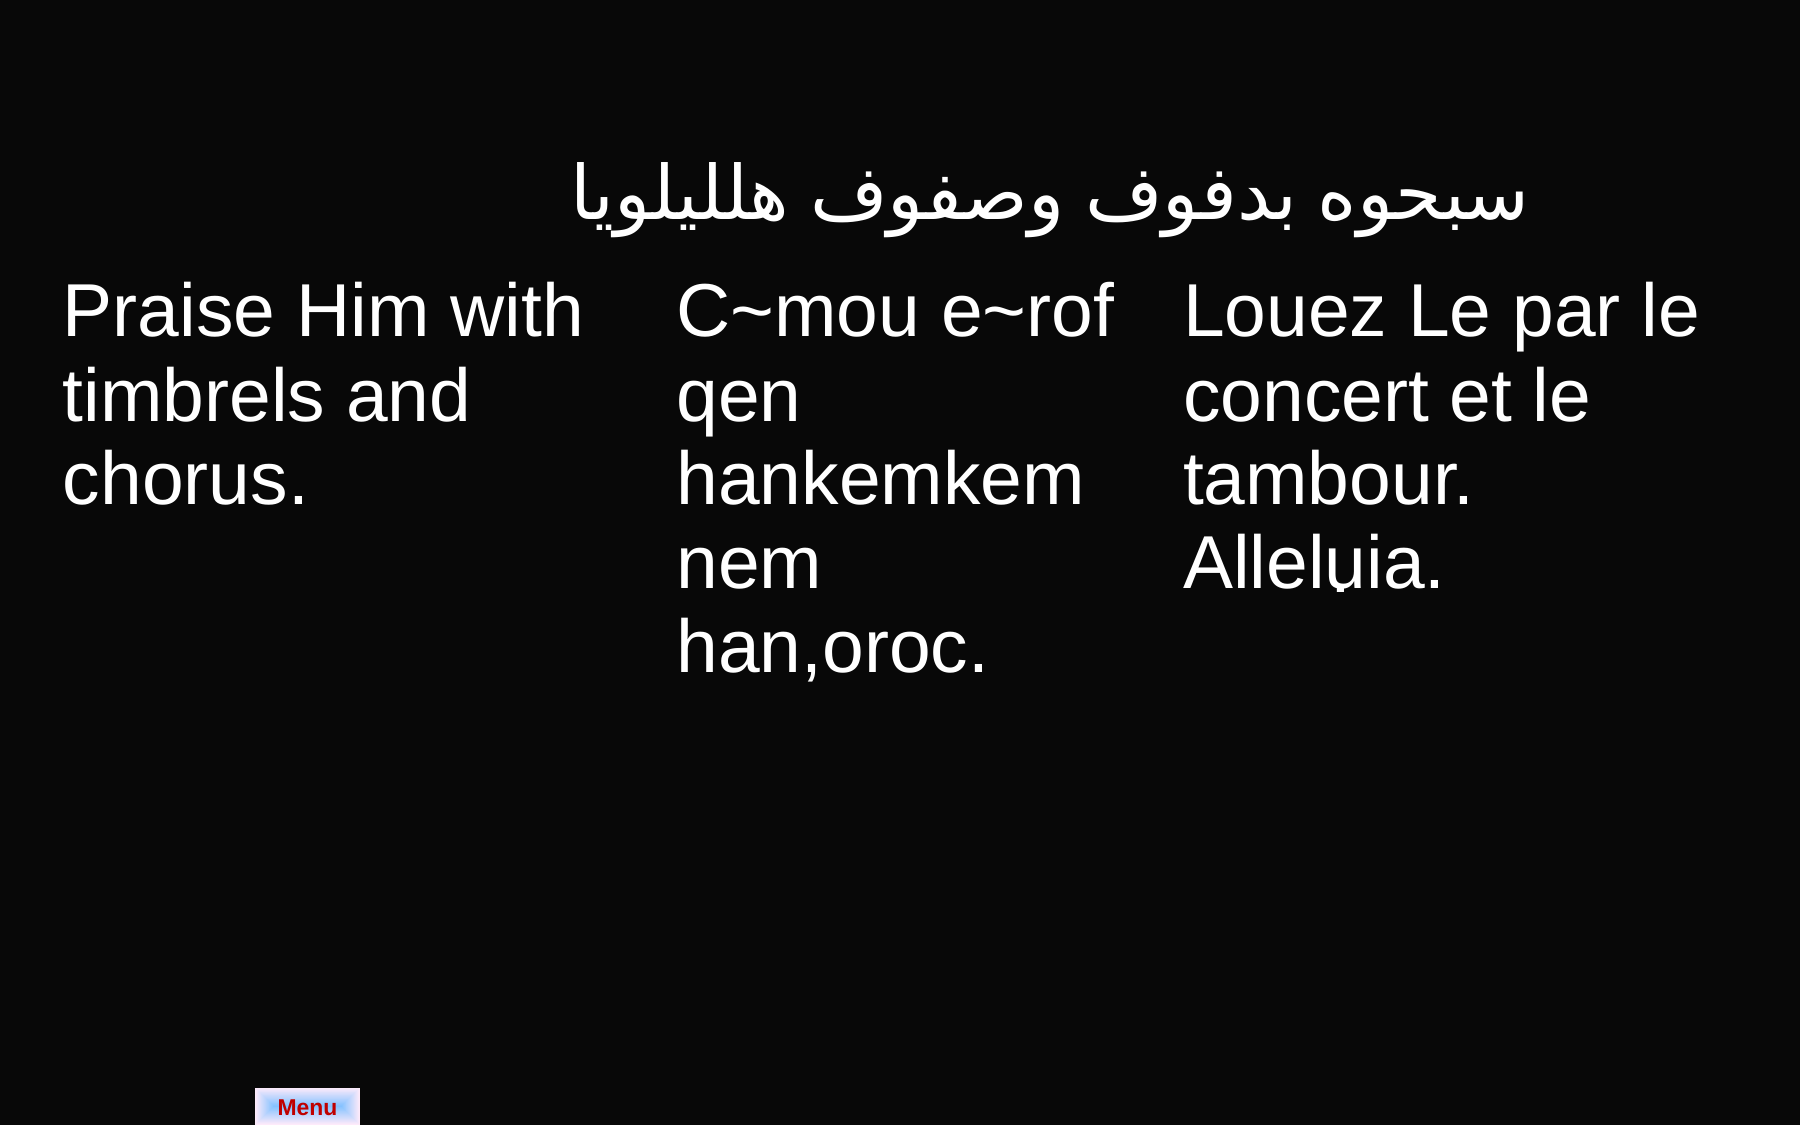

سبحوه بدفوف وصفوف هلليلويا
| Praise Him with timbrels and chorus. | C~mou e~rof qen hankemkem nem han,oroc. | Louez Le par le concert et le tambour. Alleluia. |
| --- | --- | --- |
.

Menu